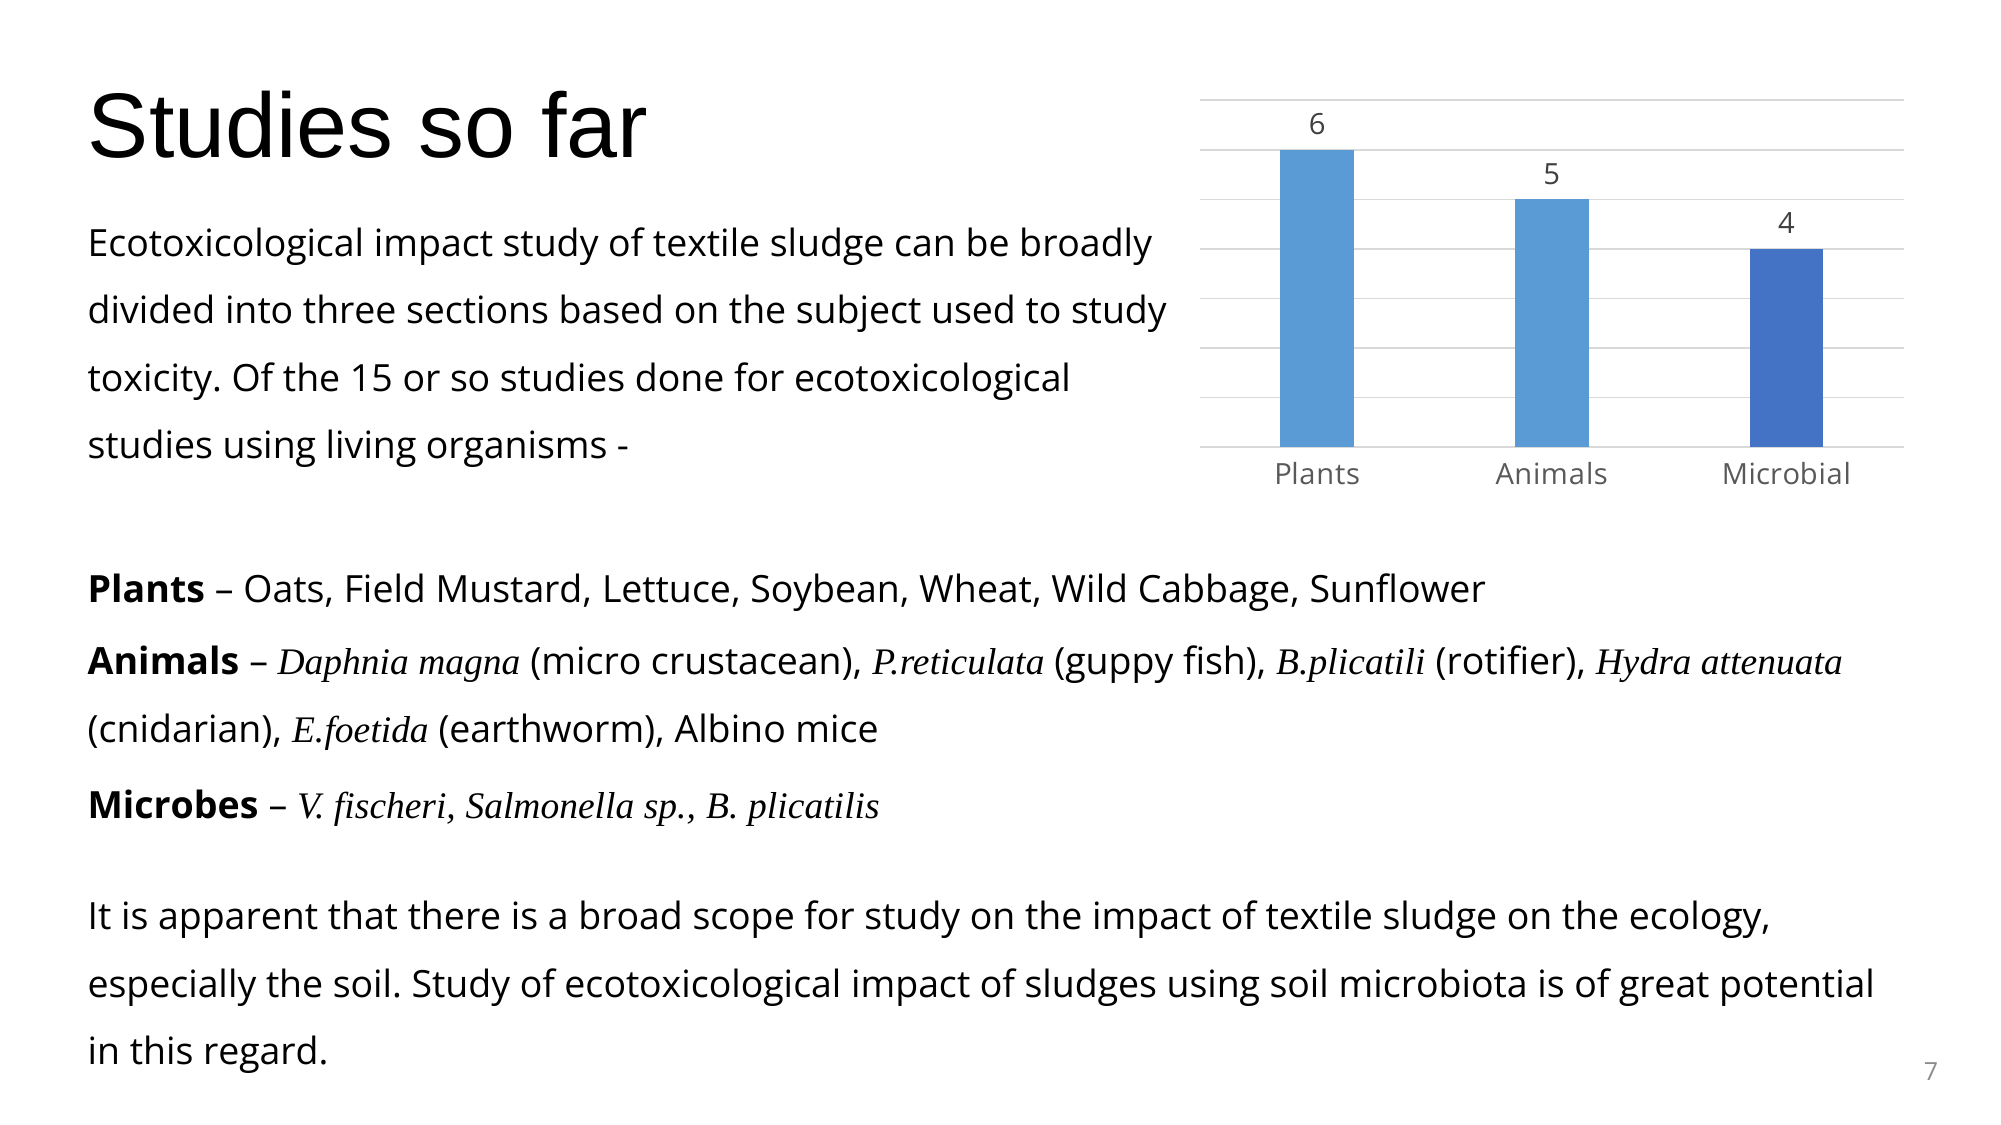

# Studies so far

### Chart

| Category |  |
|---|---|
| Plants | 6.0 |
| Animals | 5.0 |
| Microbial | 4.0 |
Ecotoxicological impact study of textile sludge can be broadly divided into three sections based on the subject used to study toxicity. Of the 15 or so studies done for ecotoxicological studies using living organisms -
Plants – Oats, Field Mustard, Lettuce, Soybean, Wheat, Wild Cabbage, Sunflower
Animals – Daphnia magna (micro crustacean), P.reticulata (guppy fish), B.plicatili (rotifier), Hydra attenuata (cnidarian), E.foetida (earthworm), Albino mice
Microbes – V. fischeri, Salmonella sp., B. plicatilis
It is apparent that there is a broad scope for study on the impact of textile sludge on the ecology, especially the soil. Study of ecotoxicological impact of sludges using soil microbiota is of great potential in this regard.
7